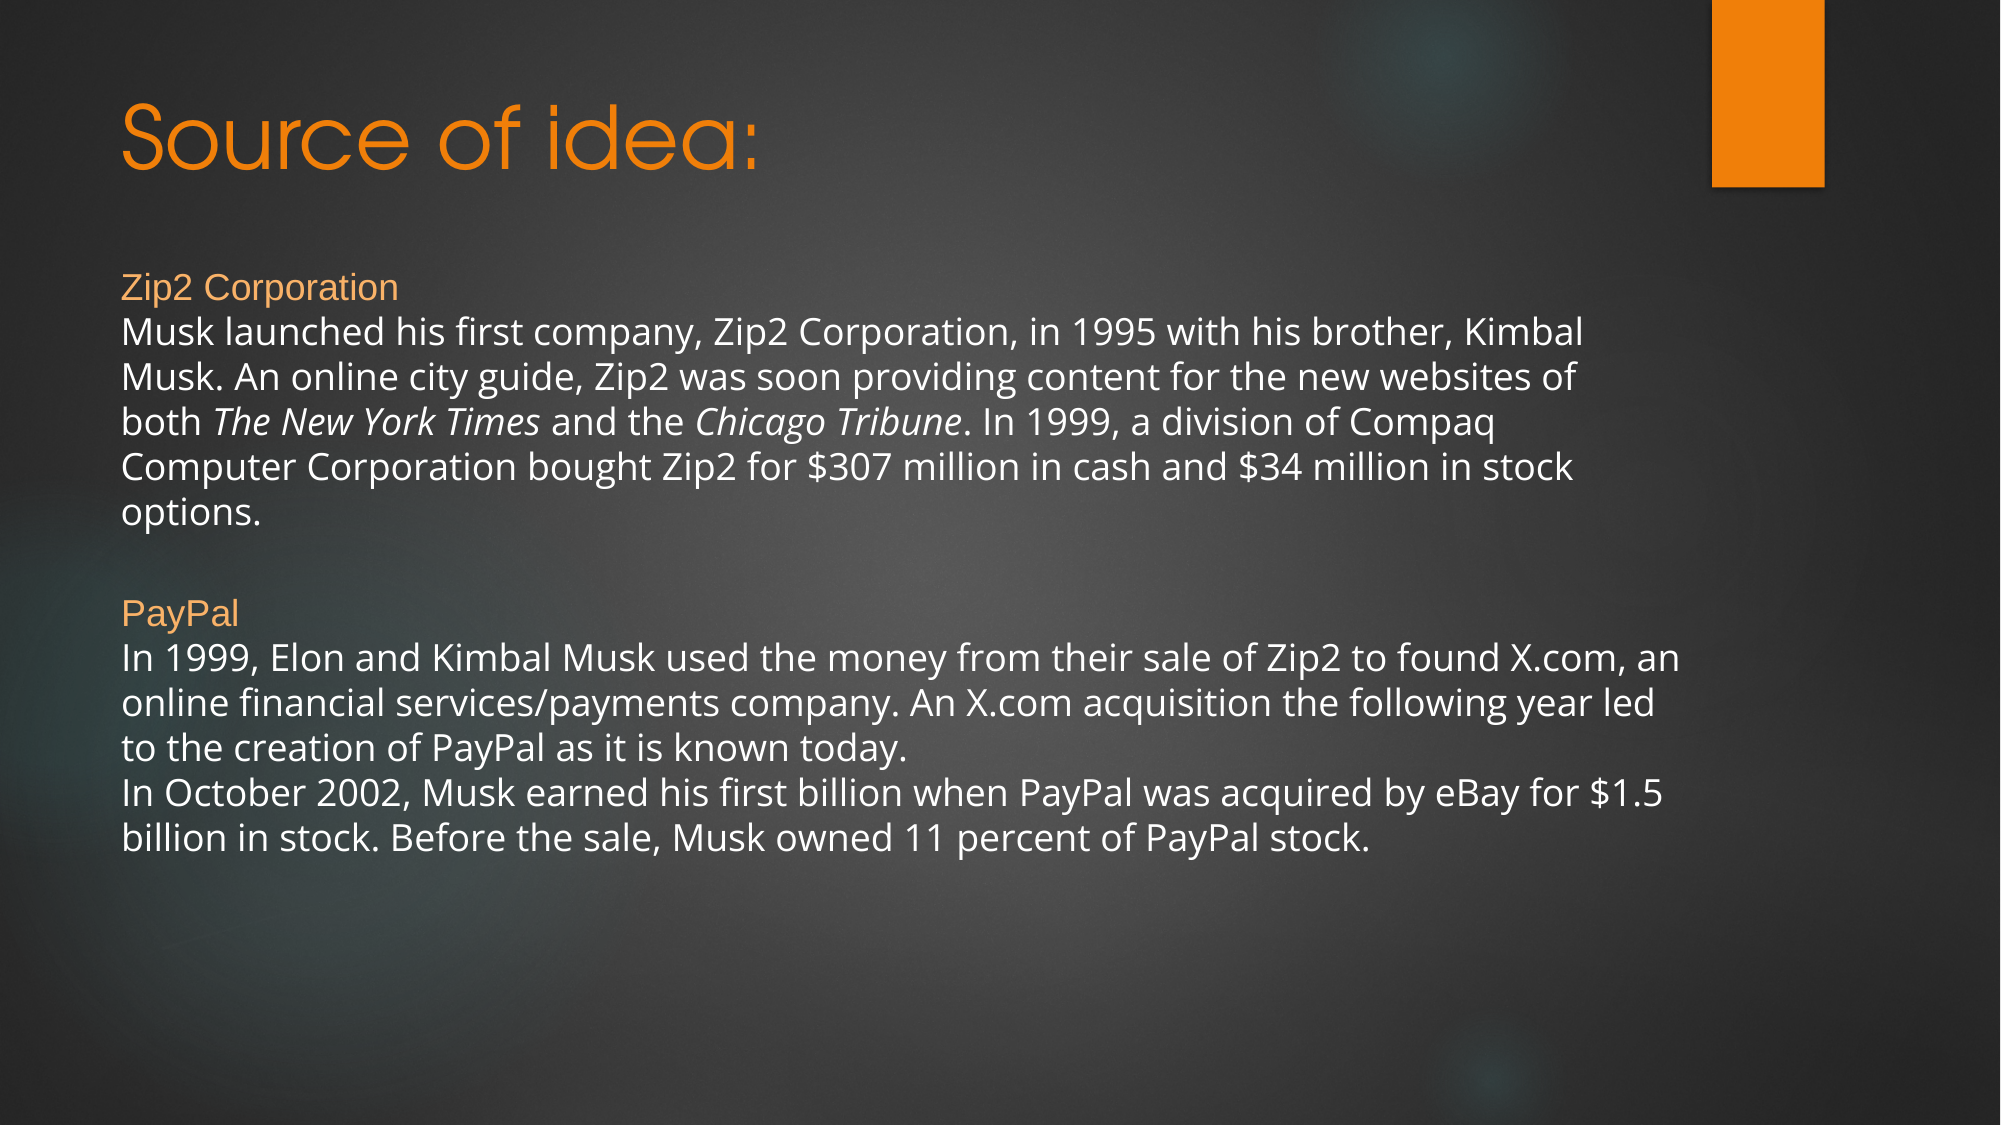

# Source of idea:
Zip2 Corporation
Musk launched his first company, Zip2 Corporation, in 1995 with his brother, Kimbal Musk. An online city guide, Zip2 was soon providing content for the new websites of both The New York Times and the Chicago Tribune. In 1999, a division of Compaq Computer Corporation bought Zip2 for $307 million in cash and $34 million in stock options.

PayPal
In 1999, Elon and Kimbal Musk used the money from their sale of Zip2 to found X.com, an online financial services/payments company. An X.com acquisition the following year led to the creation of PayPal as it is known today.
In October 2002, Musk earned his first billion when PayPal was acquired by eBay for $1.5 billion in stock. Before the sale, Musk owned 11 percent of PayPal stock.